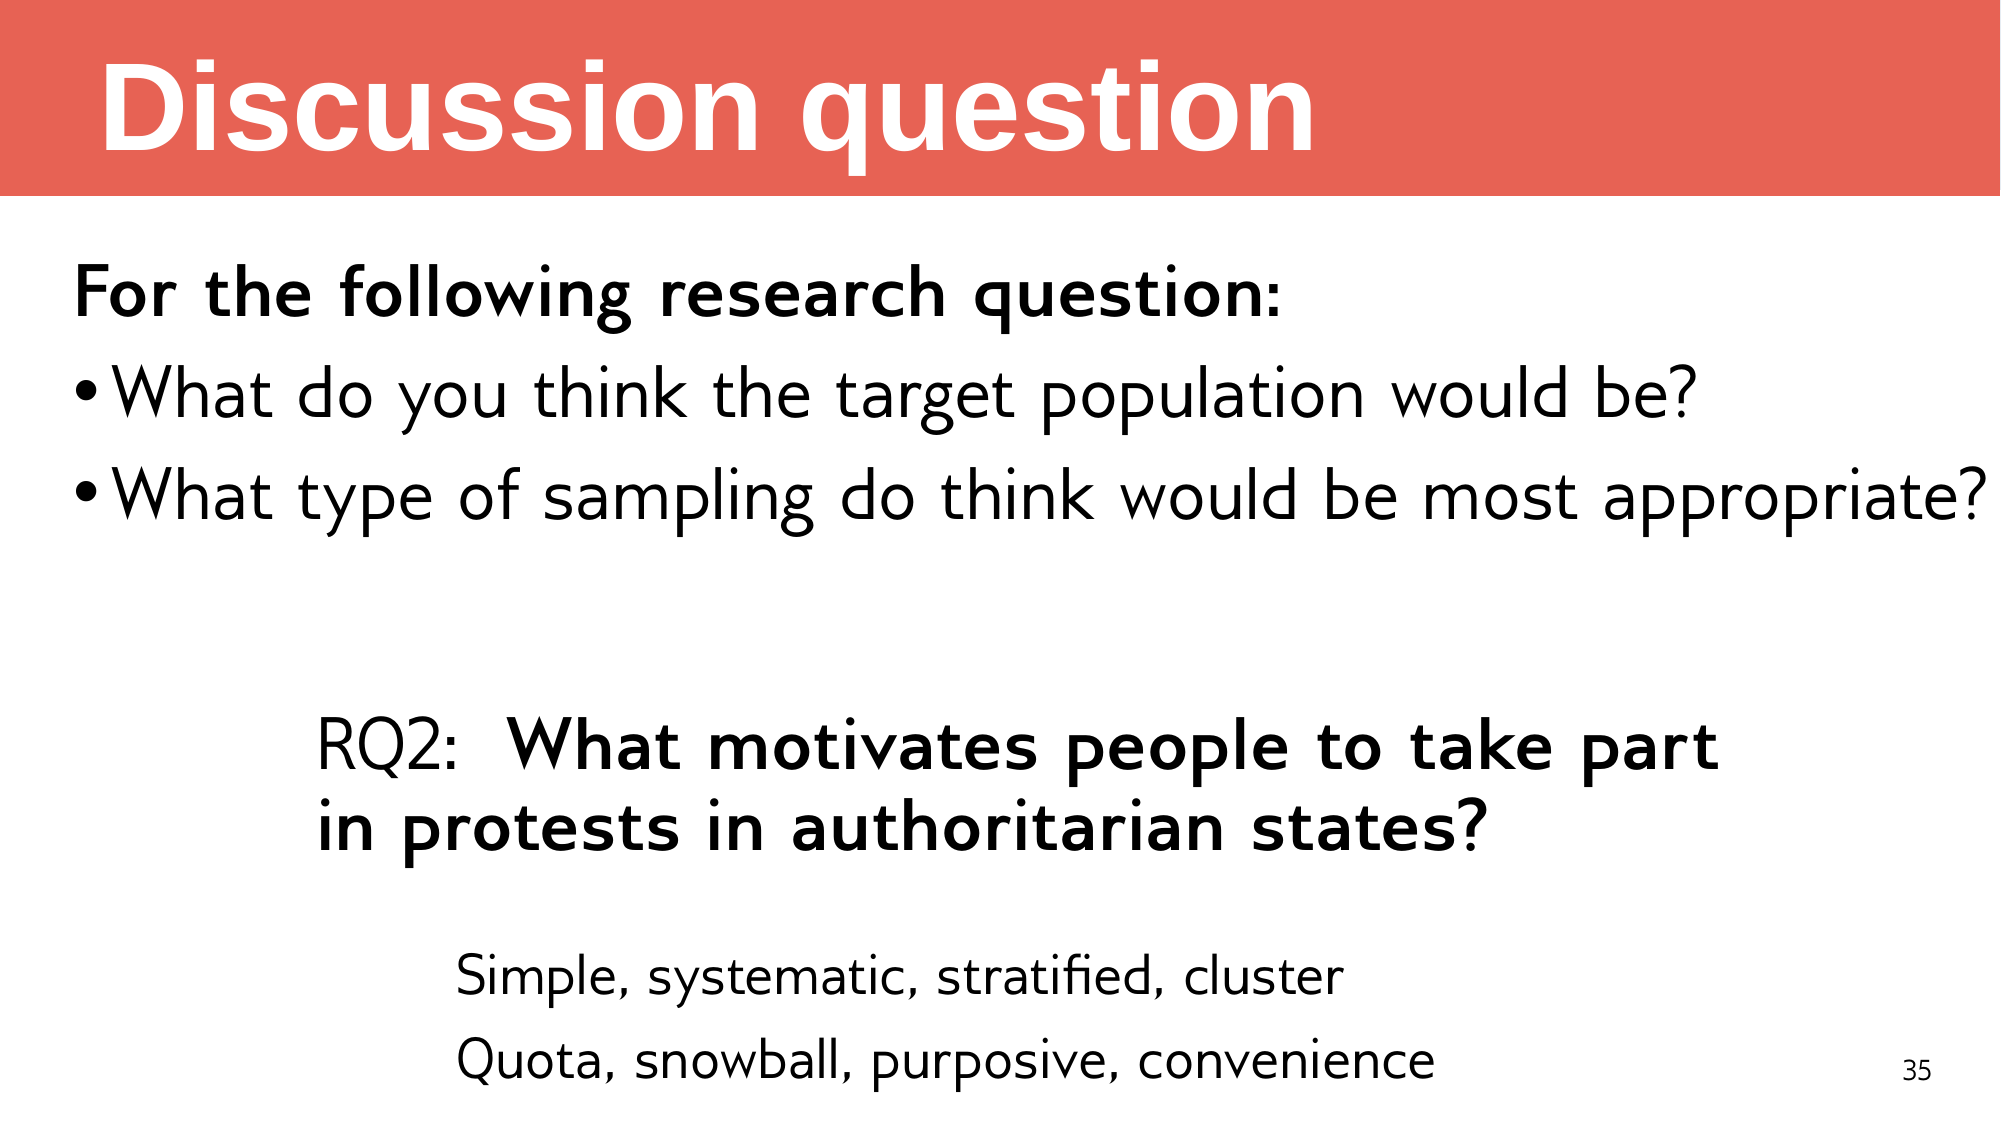

# Discussion question
For the following research question:
What do you think the target population would be?
What type of sampling do think would be most appropriate?
RQ2:  What motivates people to take part in protests in authoritarian states?
Simple, systematic, stratified, cluster
Quota, snowball, purposive, convenience
35